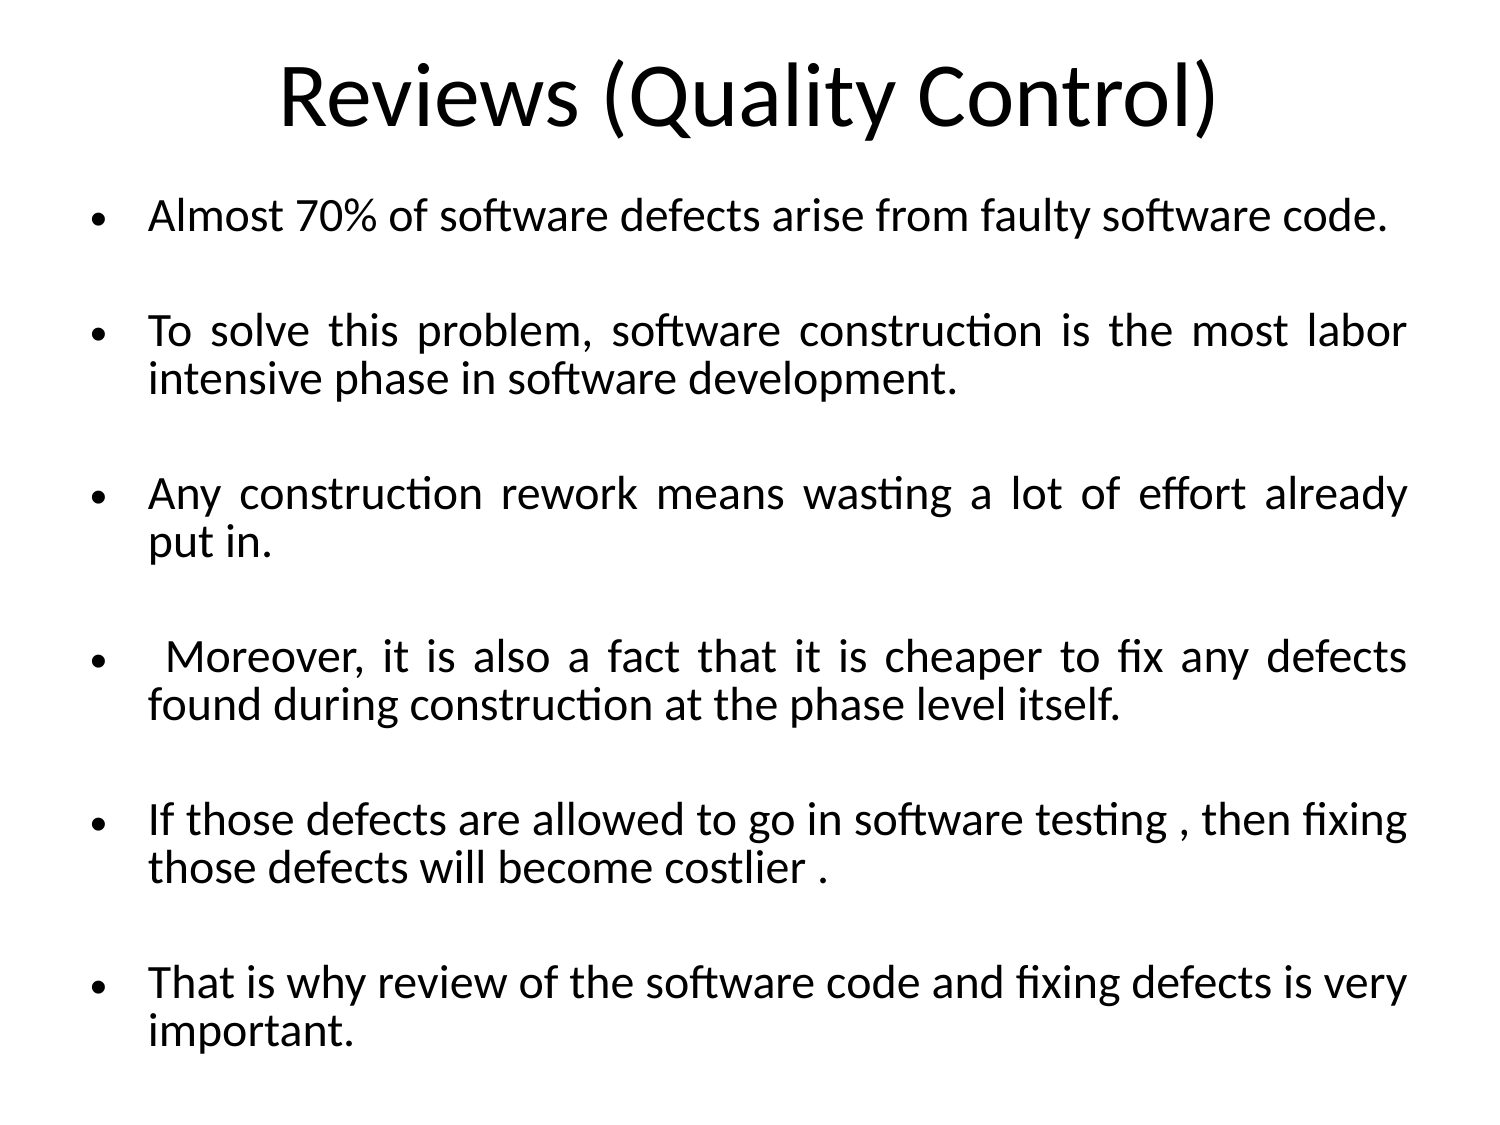

# Reviews (Quality Control)
Almost 70% of software defects arise from faulty software code.

To solve this problem, software construction is the most labor intensive phase in software development.

Any construction rework means wasting a lot of effort already put in.

 Moreover, it is also a fact that it is cheaper to fix any defects found during construction at the phase level itself.

If those defects are allowed to go in software testing , then fixing those defects will become costlier .

That is why review of the software code and fixing defects is very important.